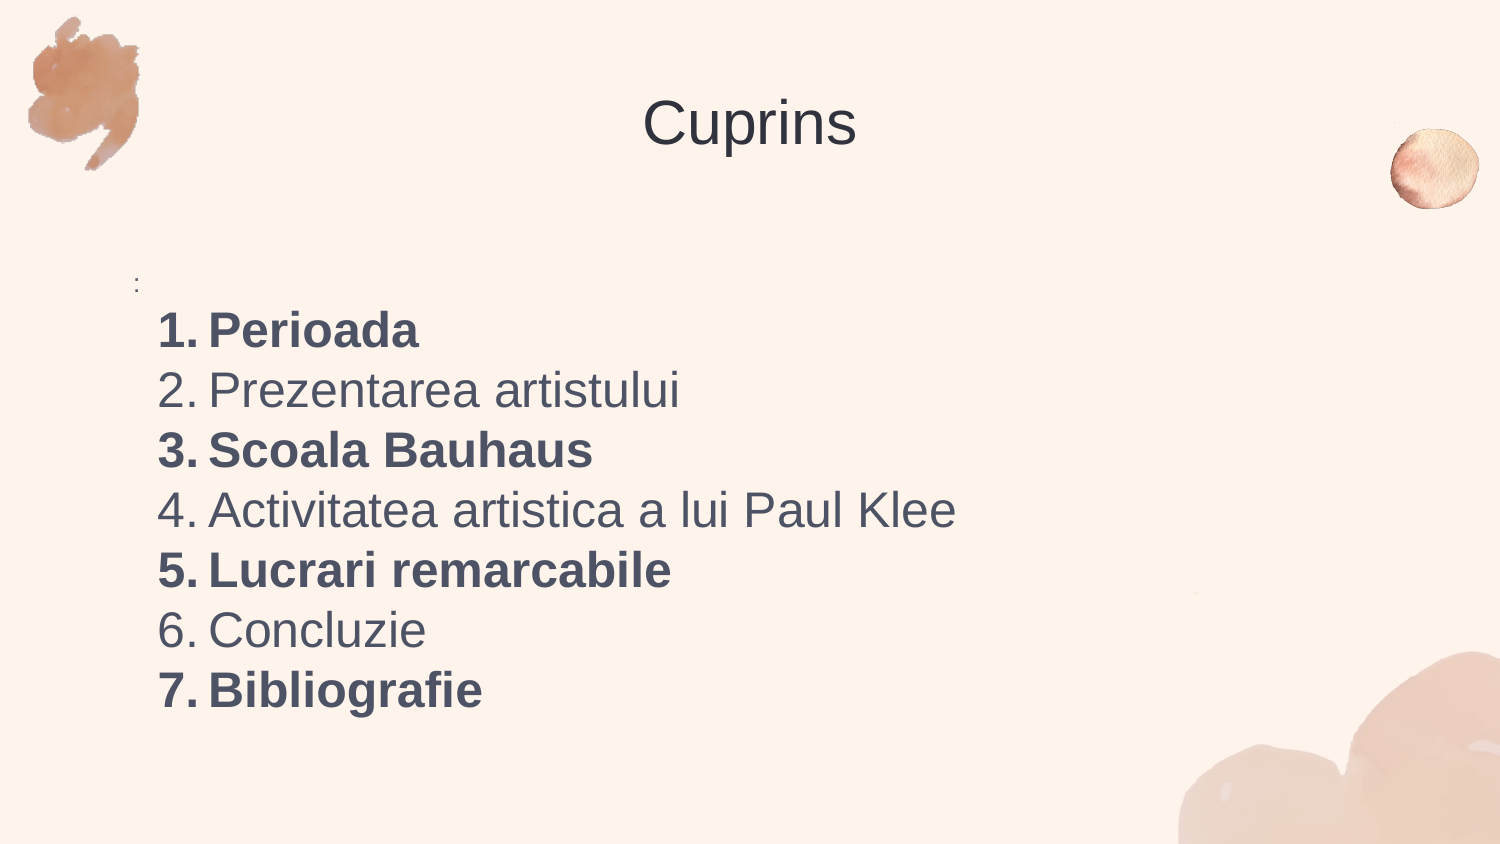

# Cuprins
:
Perioada
Prezentarea artistului
Scoala Bauhaus
Activitatea artistica a lui Paul Klee
Lucrari remarcabile
Concluzie
Bibliografie